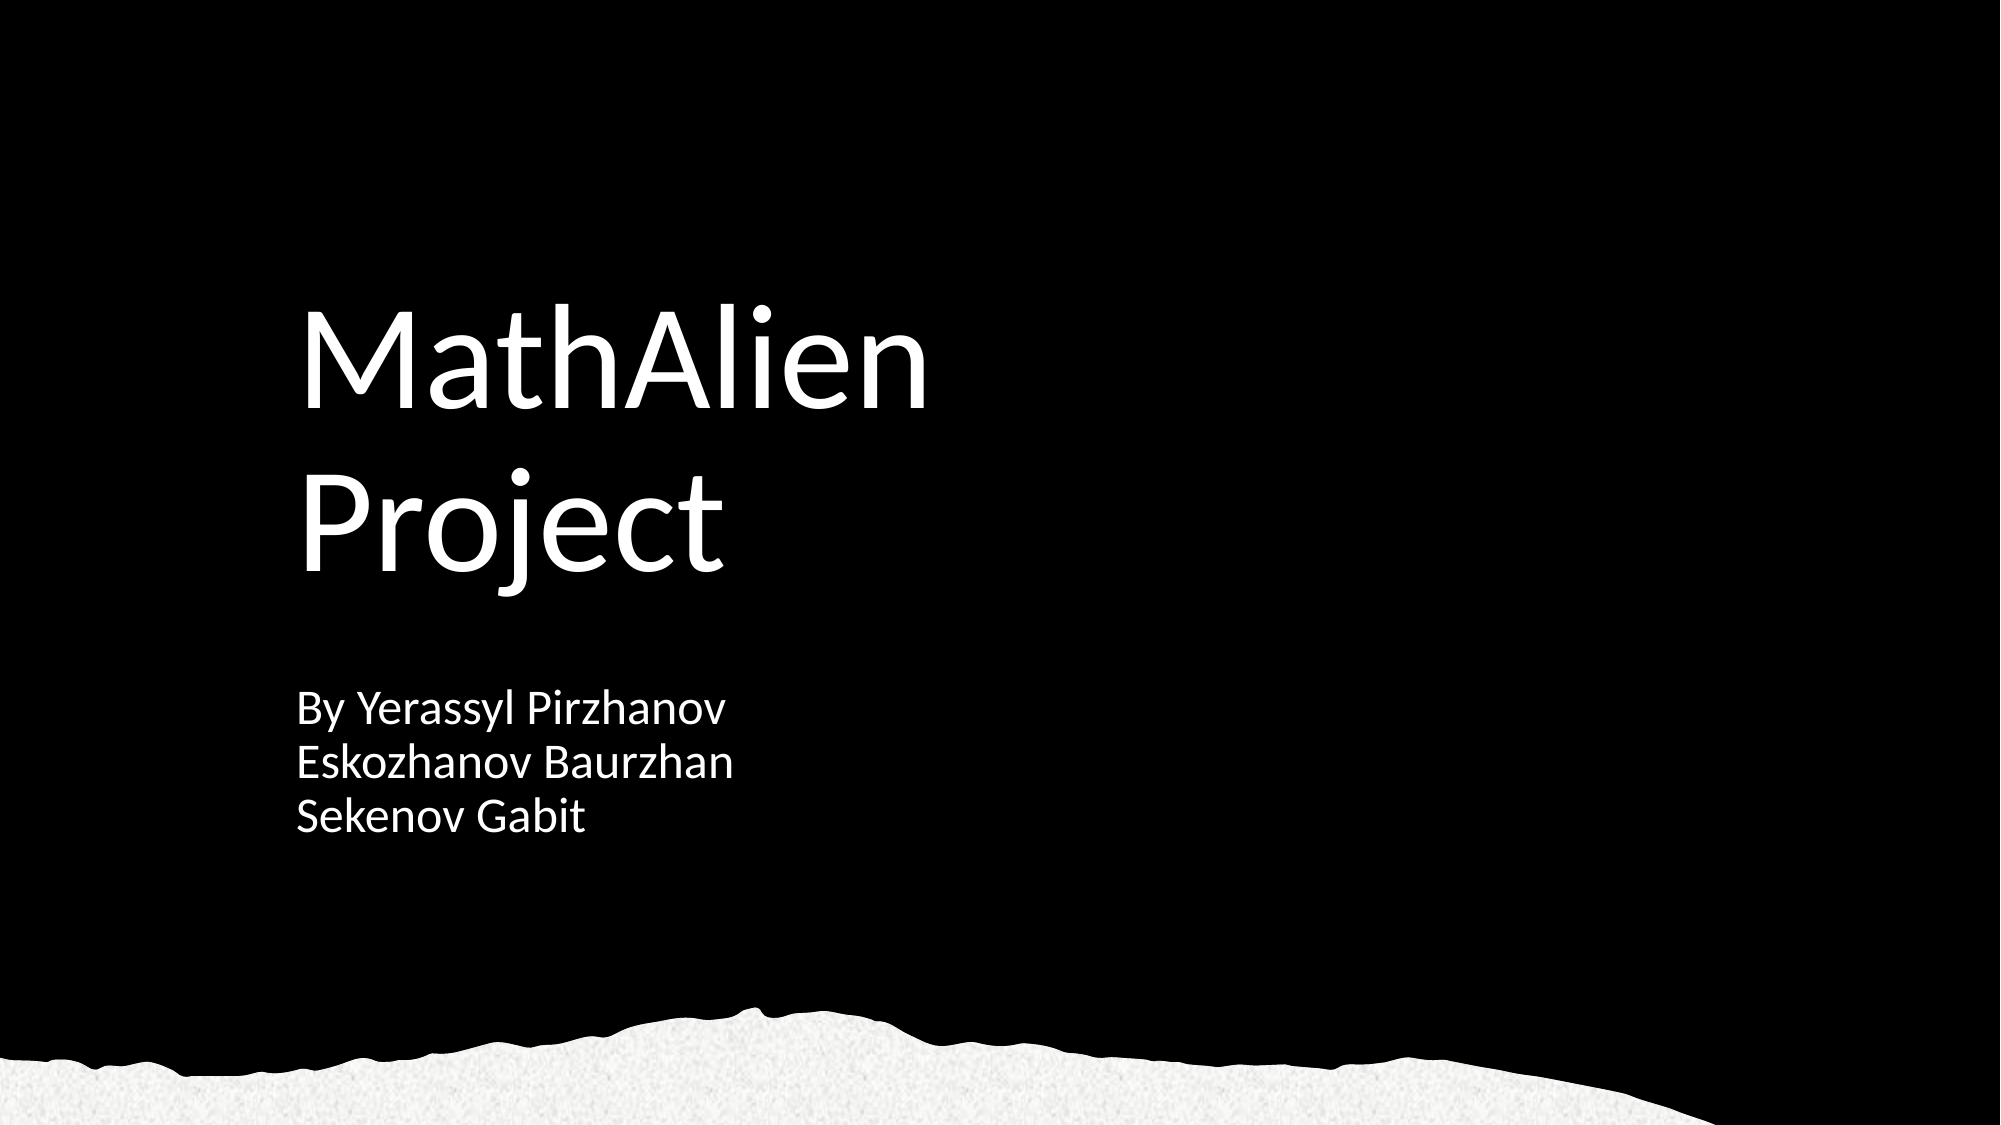

# MathAlien Project
By Yerassyl Pirzhanov
Eskozhanov Baurzhan
Sekenov Gabit